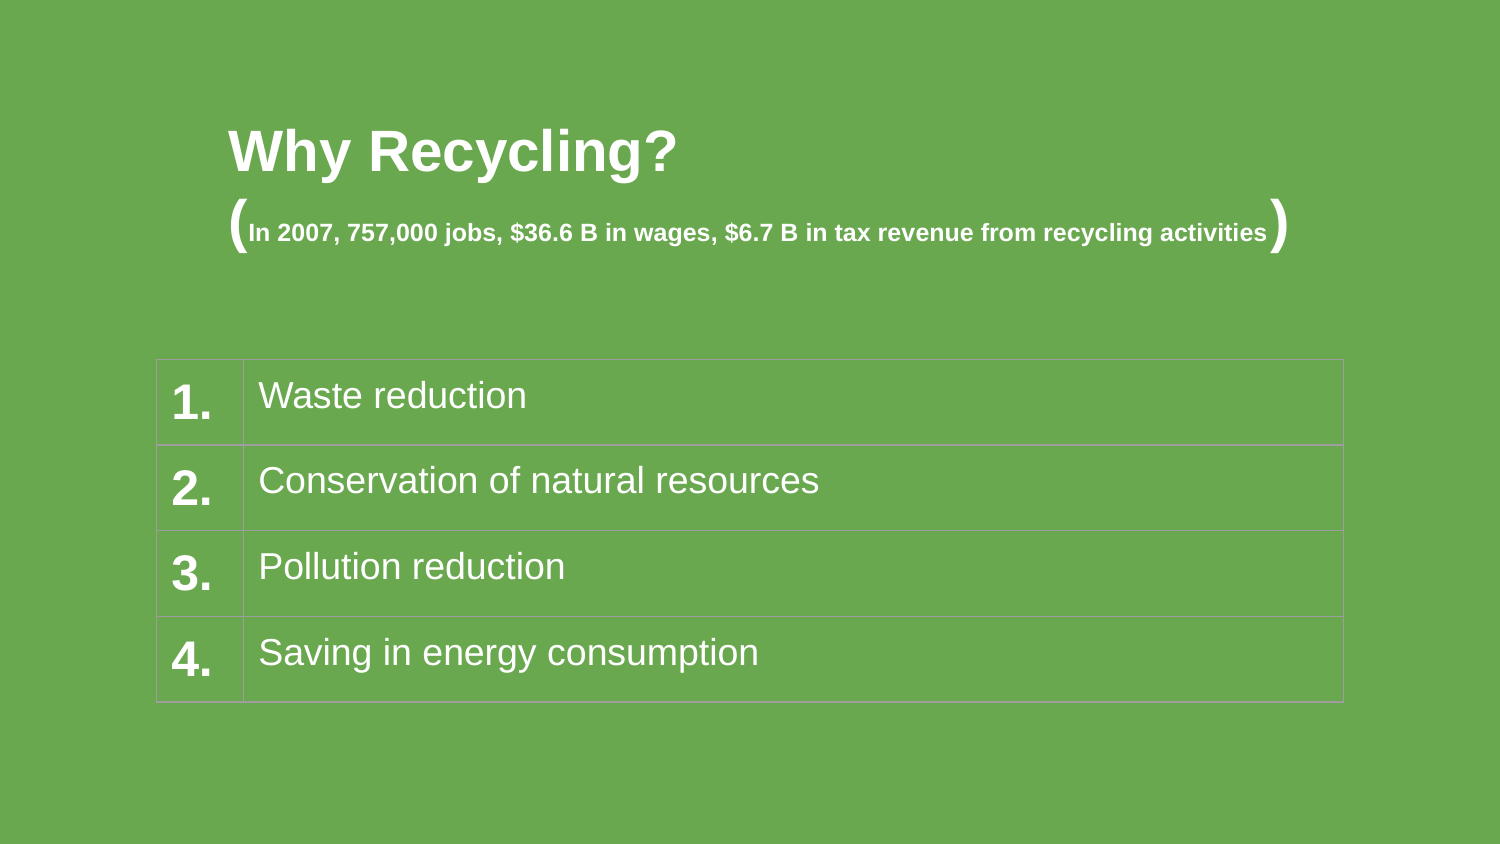

Why Recycling?
(In 2007, 757,000 jobs, $36.6 B in wages, $6.7 B in tax revenue from recycling activities)
| 1. | Waste reduction |
| --- | --- |
| 2. | Conservation of natural resources |
| 3. | Pollution reduction |
| 4. | Saving in energy consumption |